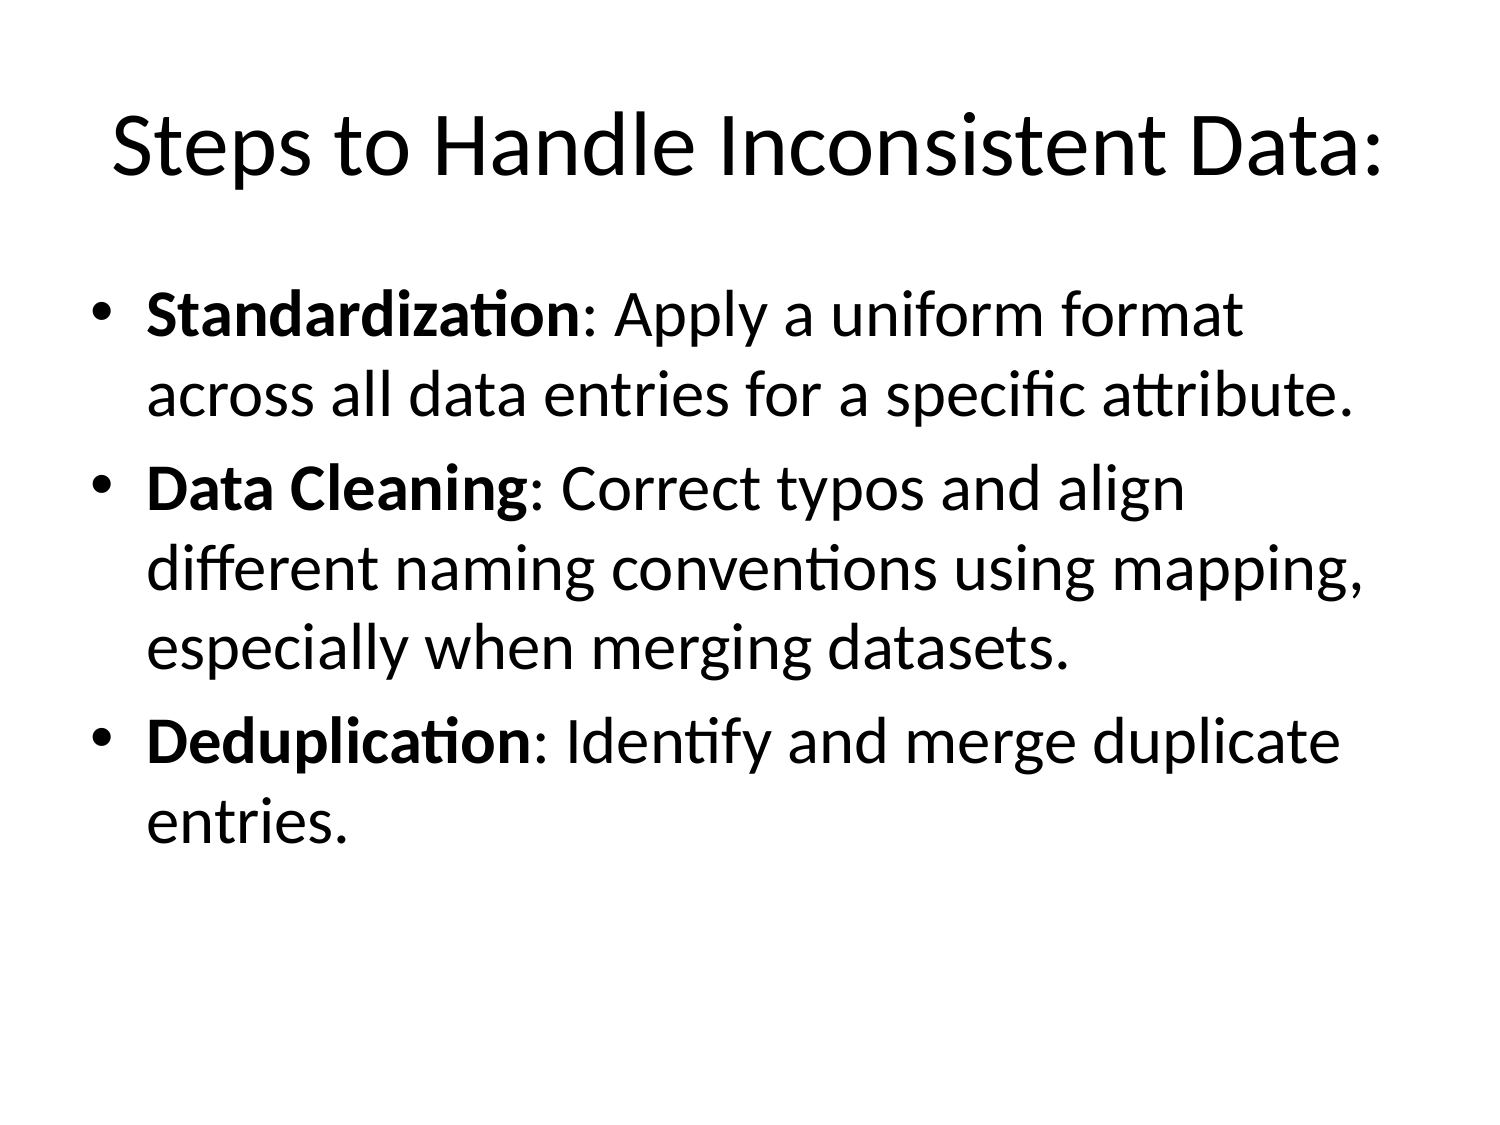

# Steps to Handle Inconsistent Data:
Standardization: Apply a uniform format across all data entries for a specific attribute.
Data Cleaning: Correct typos and align different naming conventions using mapping, especially when merging datasets.
Deduplication: Identify and merge duplicate entries.